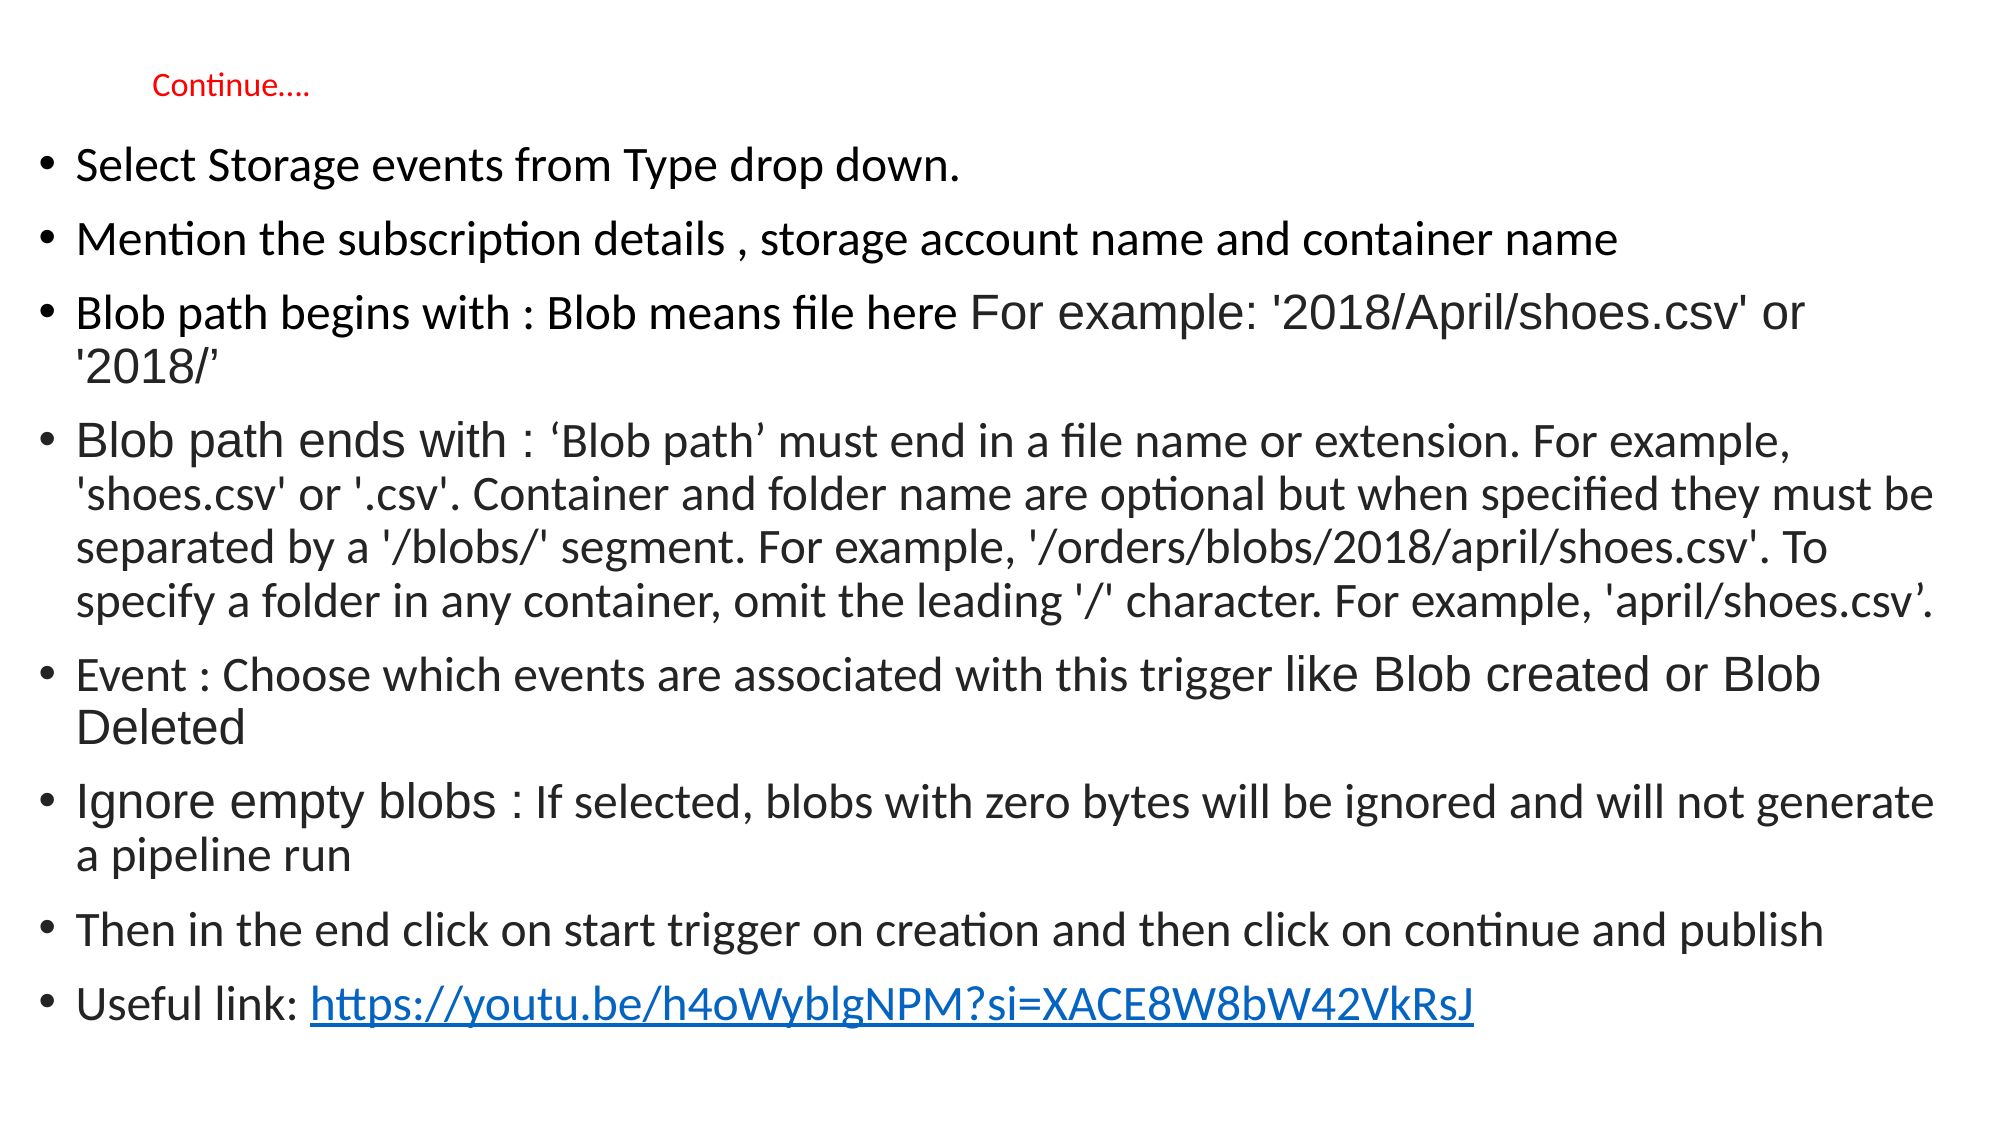

# Continue….
Select Storage events from Type drop down.
Mention the subscription details , storage account name and container name
Blob path begins with : Blob means file here For example: '2018/April/shoes.csv' or '2018/’
Blob path ends with : ‘Blob path’ must end in a file name or extension. For example, 'shoes.csv' or '.csv'. Container and folder name are optional but when specified they must be separated by a '/blobs/' segment. For example, '/orders/blobs/2018/april/shoes.csv'. To specify a folder in any container, omit the leading '/' character. For example, 'april/shoes.csv’.
Event : Choose which events are associated with this trigger like Blob created or Blob Deleted
Ignore empty blobs : If selected, blobs with zero bytes will be ignored and will not generate a pipeline run
Then in the end click on start trigger on creation and then click on continue and publish
Useful link: https://youtu.be/h4oWyblgNPM?si=XACE8W8bW42VkRsJ